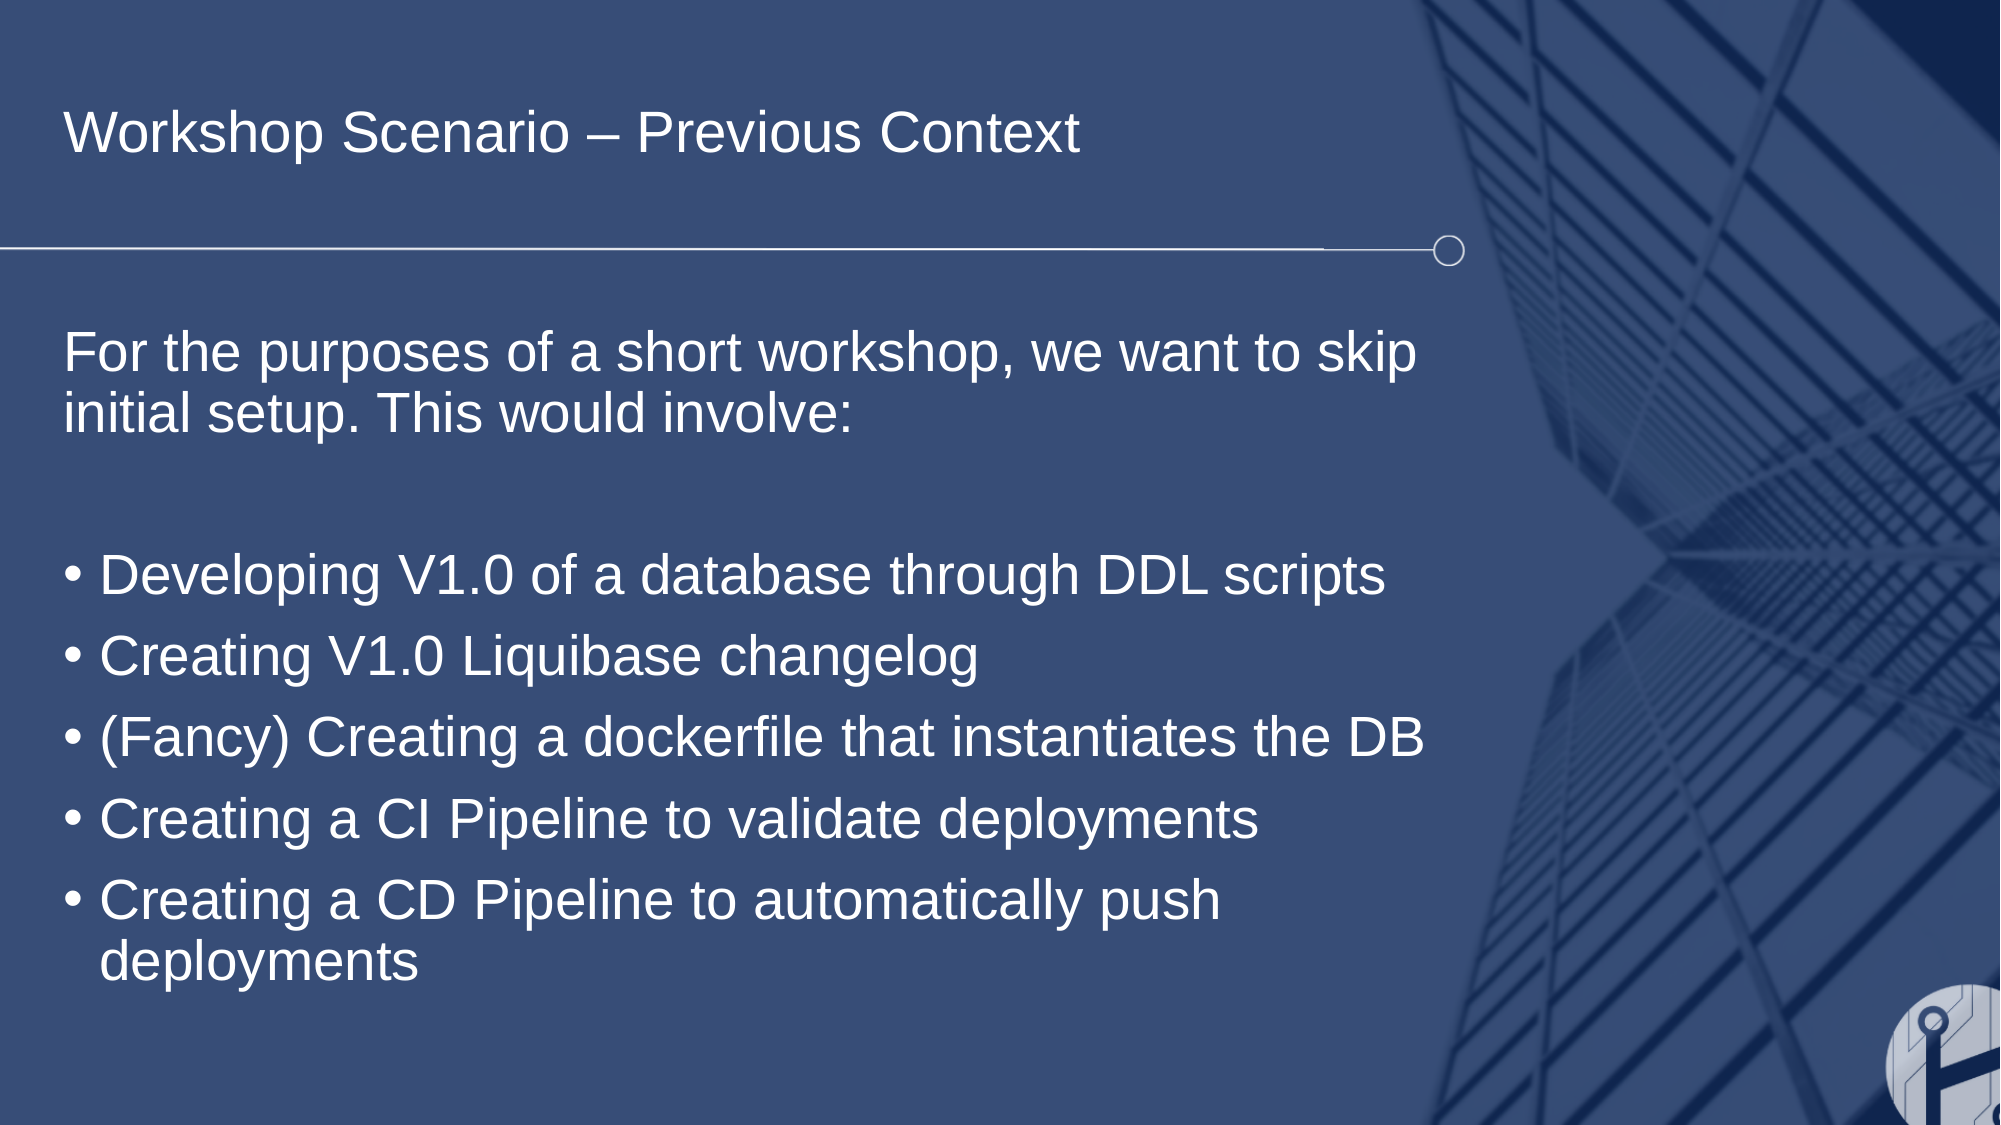

Workshop Scenario – Previous Context
For the purposes of a short workshop, we want to skip initial setup. This would involve:

Developing V1.0 of a database through DDL scripts
Creating V1.0 Liquibase changelog
(Fancy) Creating a dockerfile that instantiates the DB
Creating a CI Pipeline to validate deployments
Creating a CD Pipeline to automatically push deployments